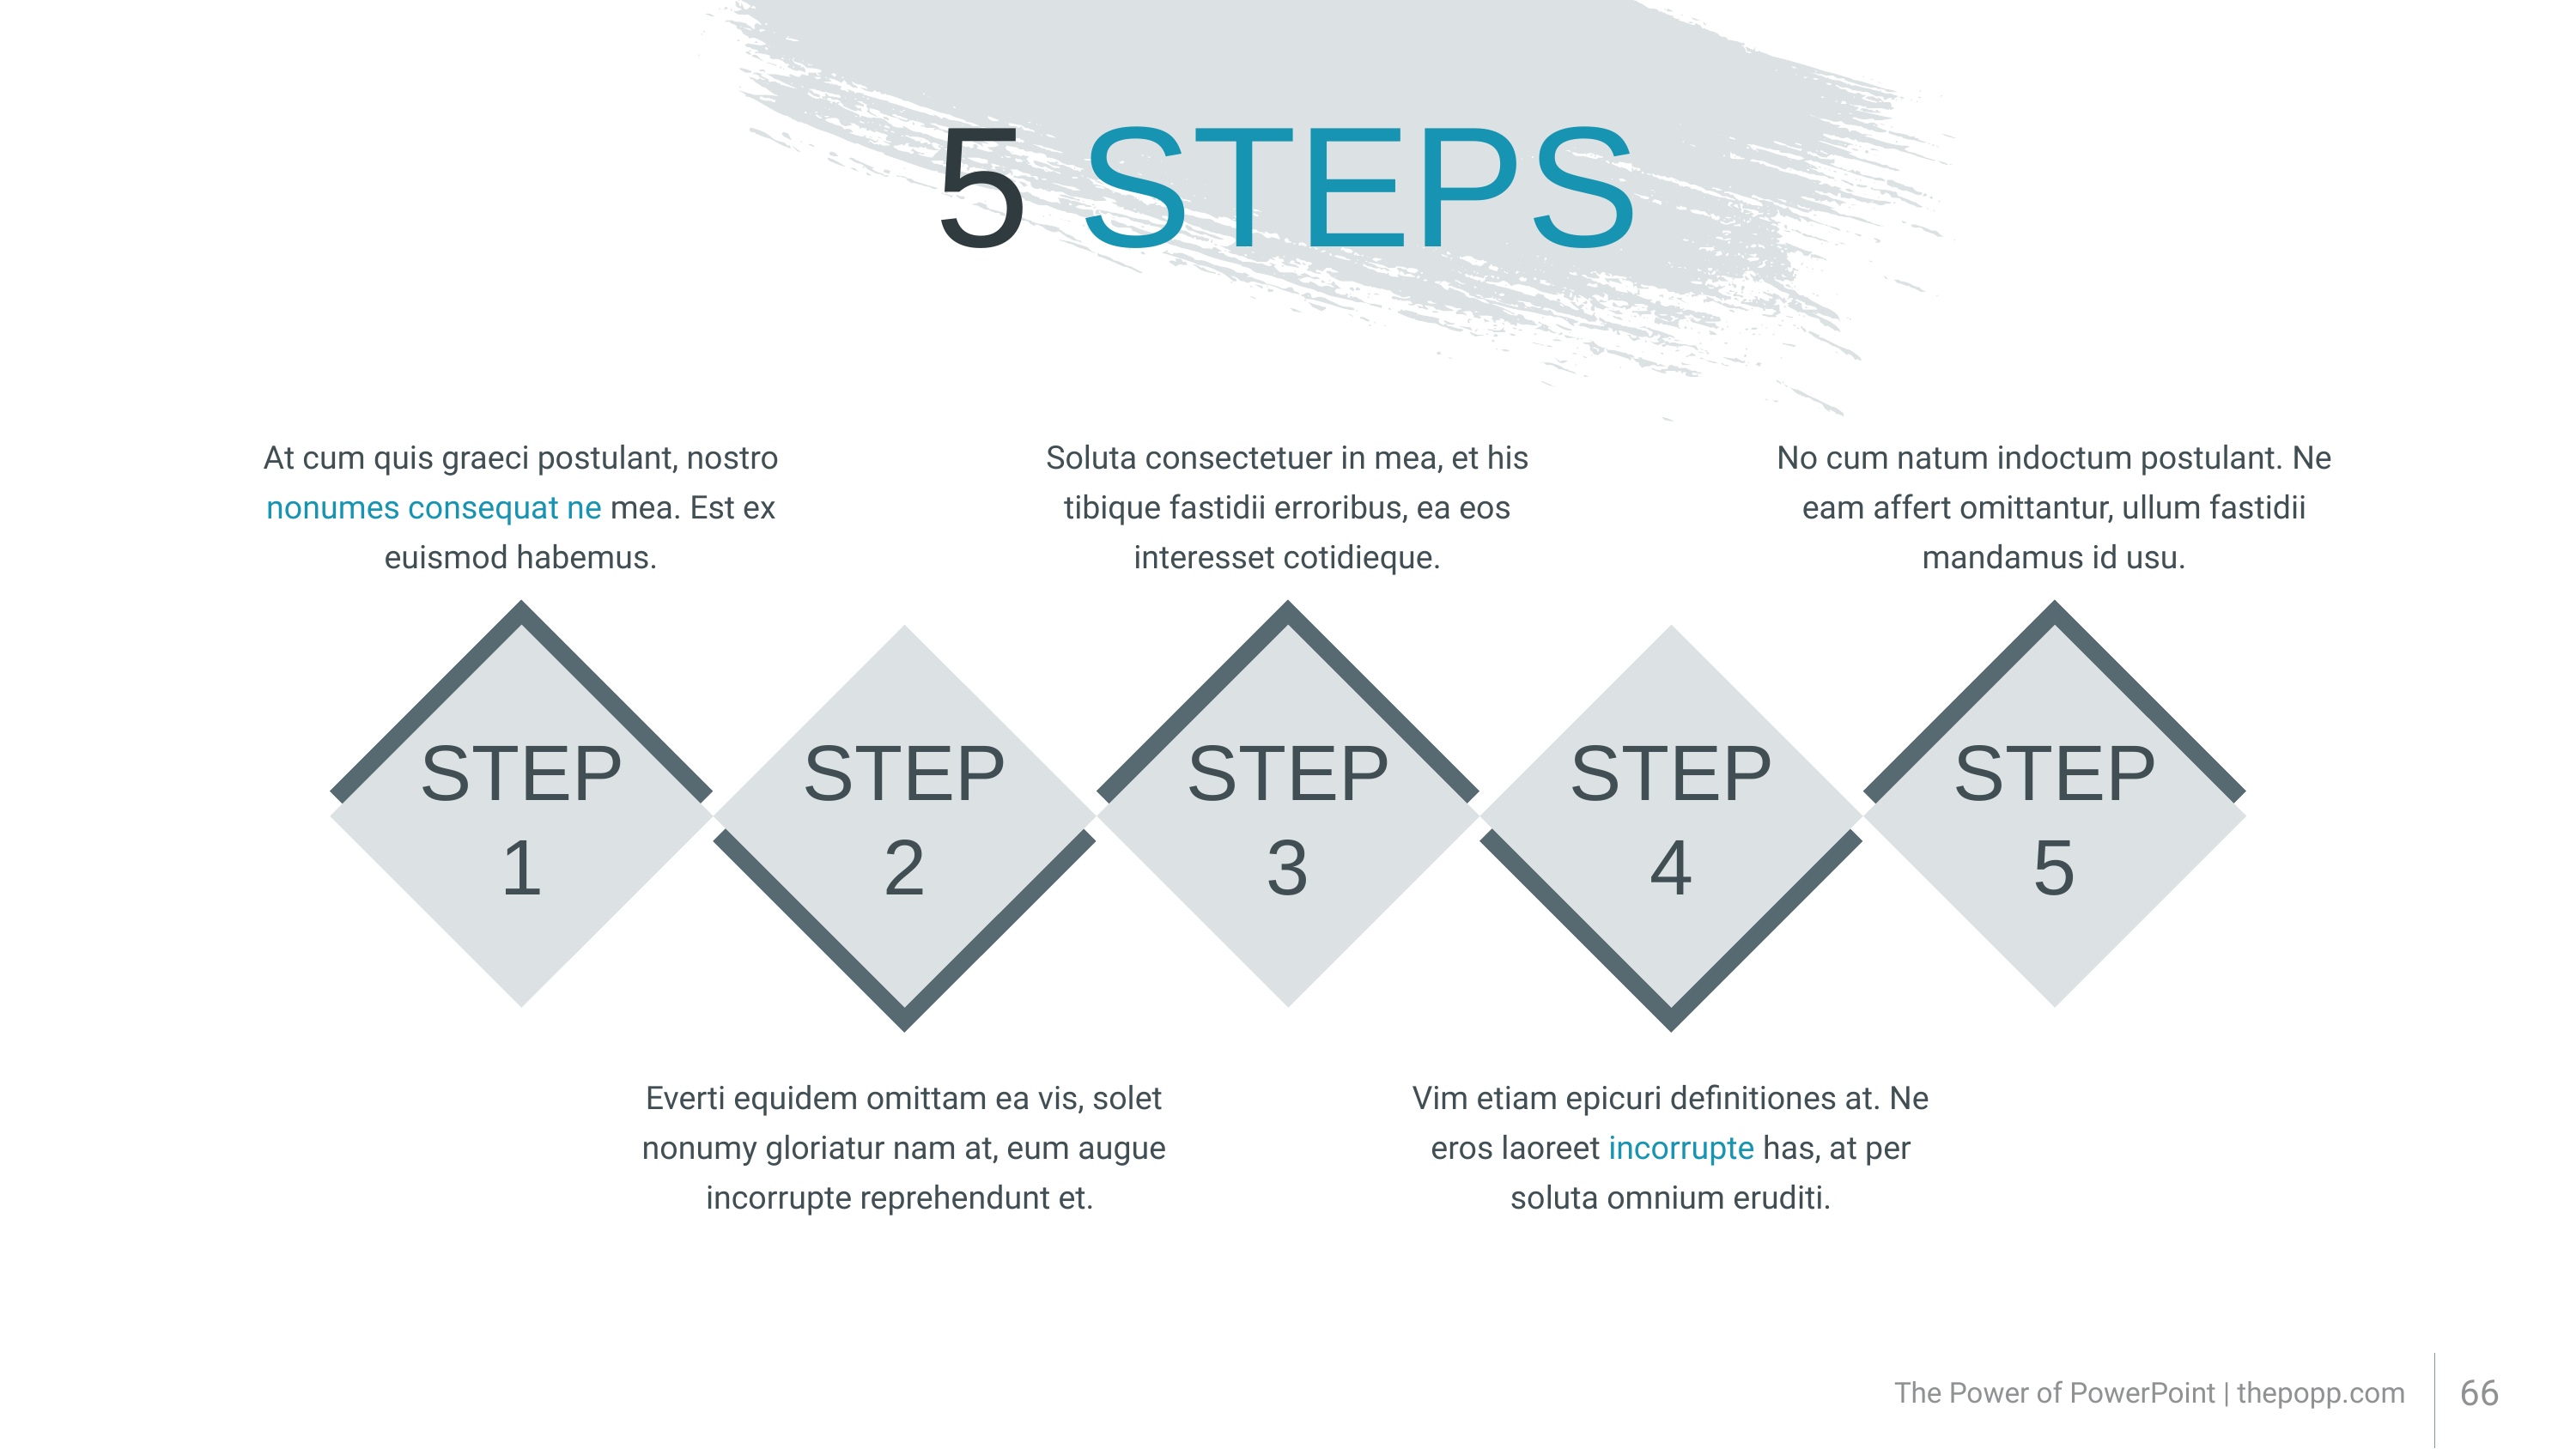

# 5 STEPS
At cum quis graeci postulant, nostro nonumes consequat ne mea. Est ex euismod habemus.
Soluta consectetuer in mea, et his tibique fastidii erroribus, ea eos interesset cotidieque.
No cum natum indoctum postulant. Ne eam affert omittantur, ullum fastidii mandamus id usu.
STEP 1
STEP 3
STEP 5
STEP 2
STEP 4
Everti equidem omittam ea vis, solet nonumy gloriatur nam at, eum augue incorrupte reprehendunt et.
Vim etiam epicuri definitiones at. Ne eros laoreet incorrupte has, at per soluta omnium eruditi.
66
The Power of PowerPoint | thepopp.com